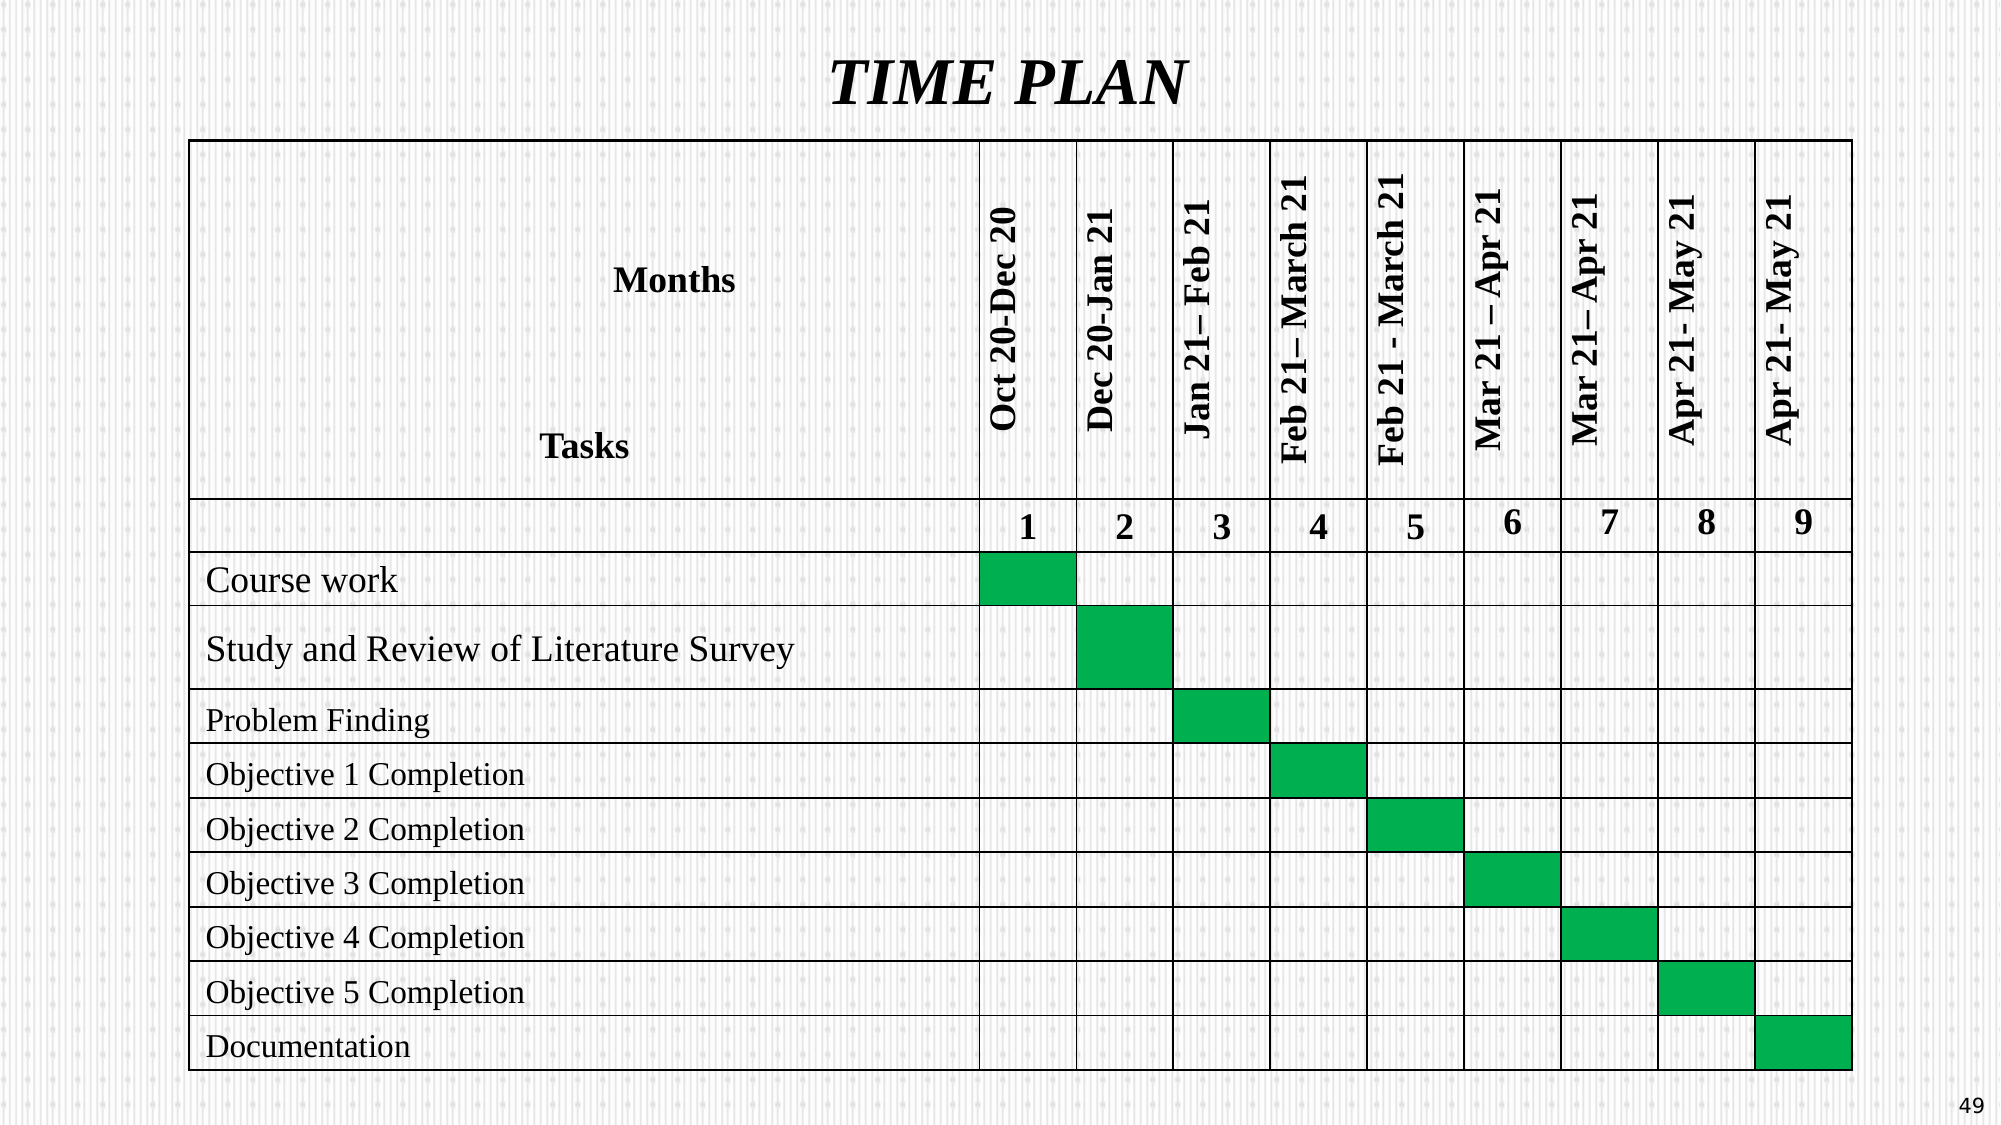

TIME PLAN
| Months       Tasks | Oct 20-Dec 20 | Dec 20-Jan 21 | Jan 21– Feb 21 | Feb 21– March 21 | Feb 21 - March 21 | Mar 21 – Apr 21 | Mar 21– Apr 21 | Apr 21- May 21 | Apr 21- May 21 |
| --- | --- | --- | --- | --- | --- | --- | --- | --- | --- |
|  | 1 | 2 | 3 | 4 | 5 | 6 | 7 | 8 | 9 |
| Course work |  |  |  |  |  |  |  |  |  |
| Study and Review of Literature Survey |  |  |  |  |  |  |  |  |  |
| Problem Finding |  |  |  |  |  |  |  |  |  |
| Objective 1 Completion |  |  |  |  |  |  |  |  |  |
| Objective 2 Completion |  |  |  |  |  |  |  |  |  |
| Objective 3 Completion |  |  |  |  |  |  |  |  |  |
| Objective 4 Completion |  |  |  |  |  |  |  |  |  |
| Objective 5 Completion |  |  |  |  |  |  |  |  |  |
| Documentation |  |  |  |  |  |  |  |  |  |
49